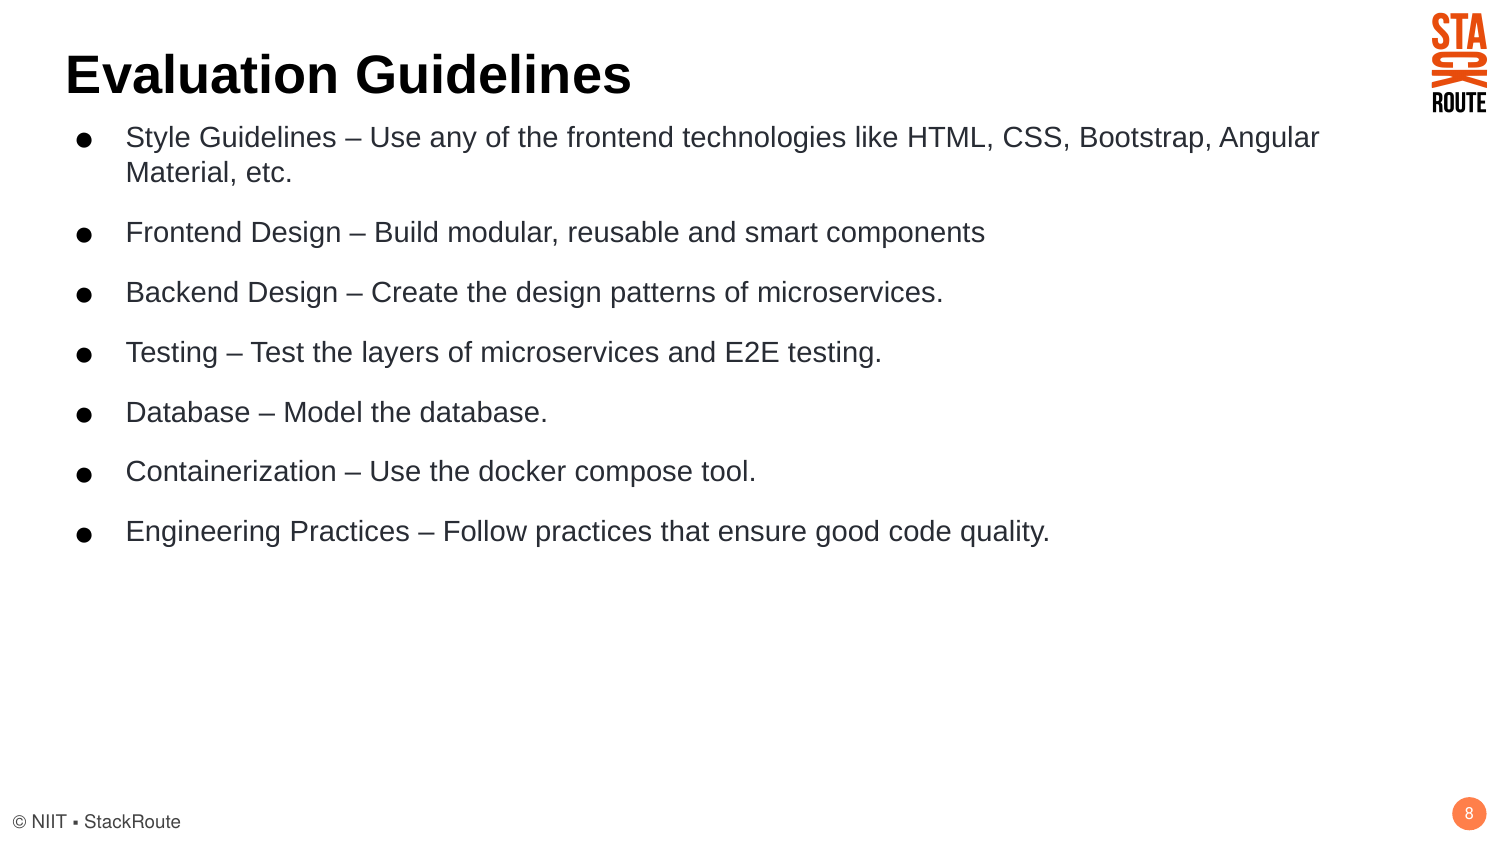

# Evaluation Guidelines
Style Guidelines – Use any of the frontend technologies like HTML, CSS, Bootstrap, Angular Material, etc.
Frontend Design – Build modular, reusable and smart components
Backend Design – Create the design patterns of microservices.
Testing – Test the layers of microservices and E2E testing.
Database – Model the database.
Containerization – Use the docker compose tool.
Engineering Practices – Follow practices that ensure good code quality.